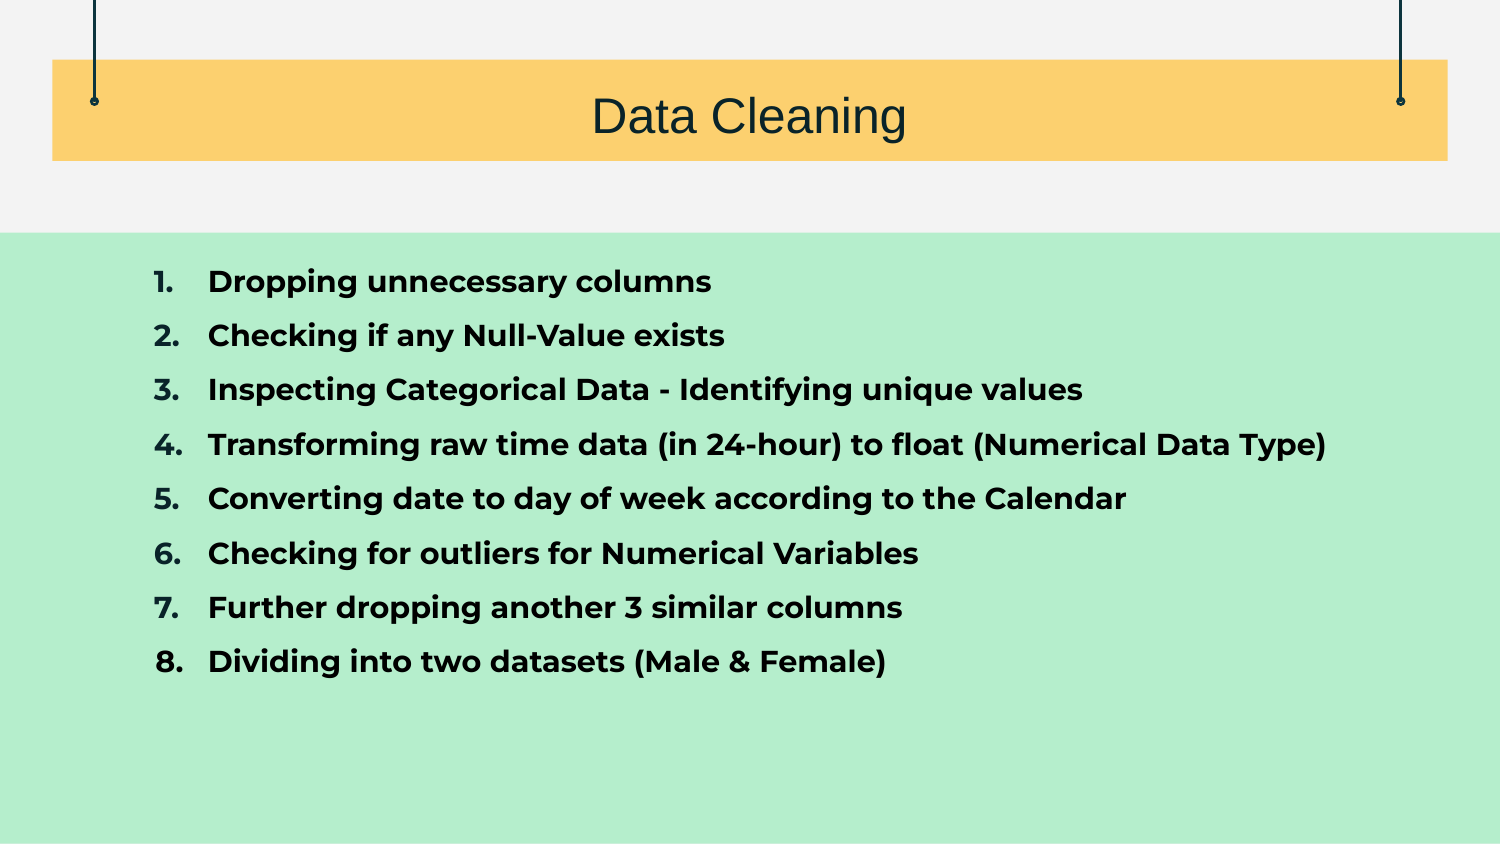

# Data Cleaning
Dropping unnecessary columns
Checking if any Null-Value exists
Inspecting Categorical Data - Identifying unique values
Transforming raw time data (in 24-hour) to float (Numerical Data Type)
Converting date to day of week according to the Calendar
Checking for outliers for Numerical Variables
Further dropping another 3 similar columns
Dividing into two datasets (Male & Female)